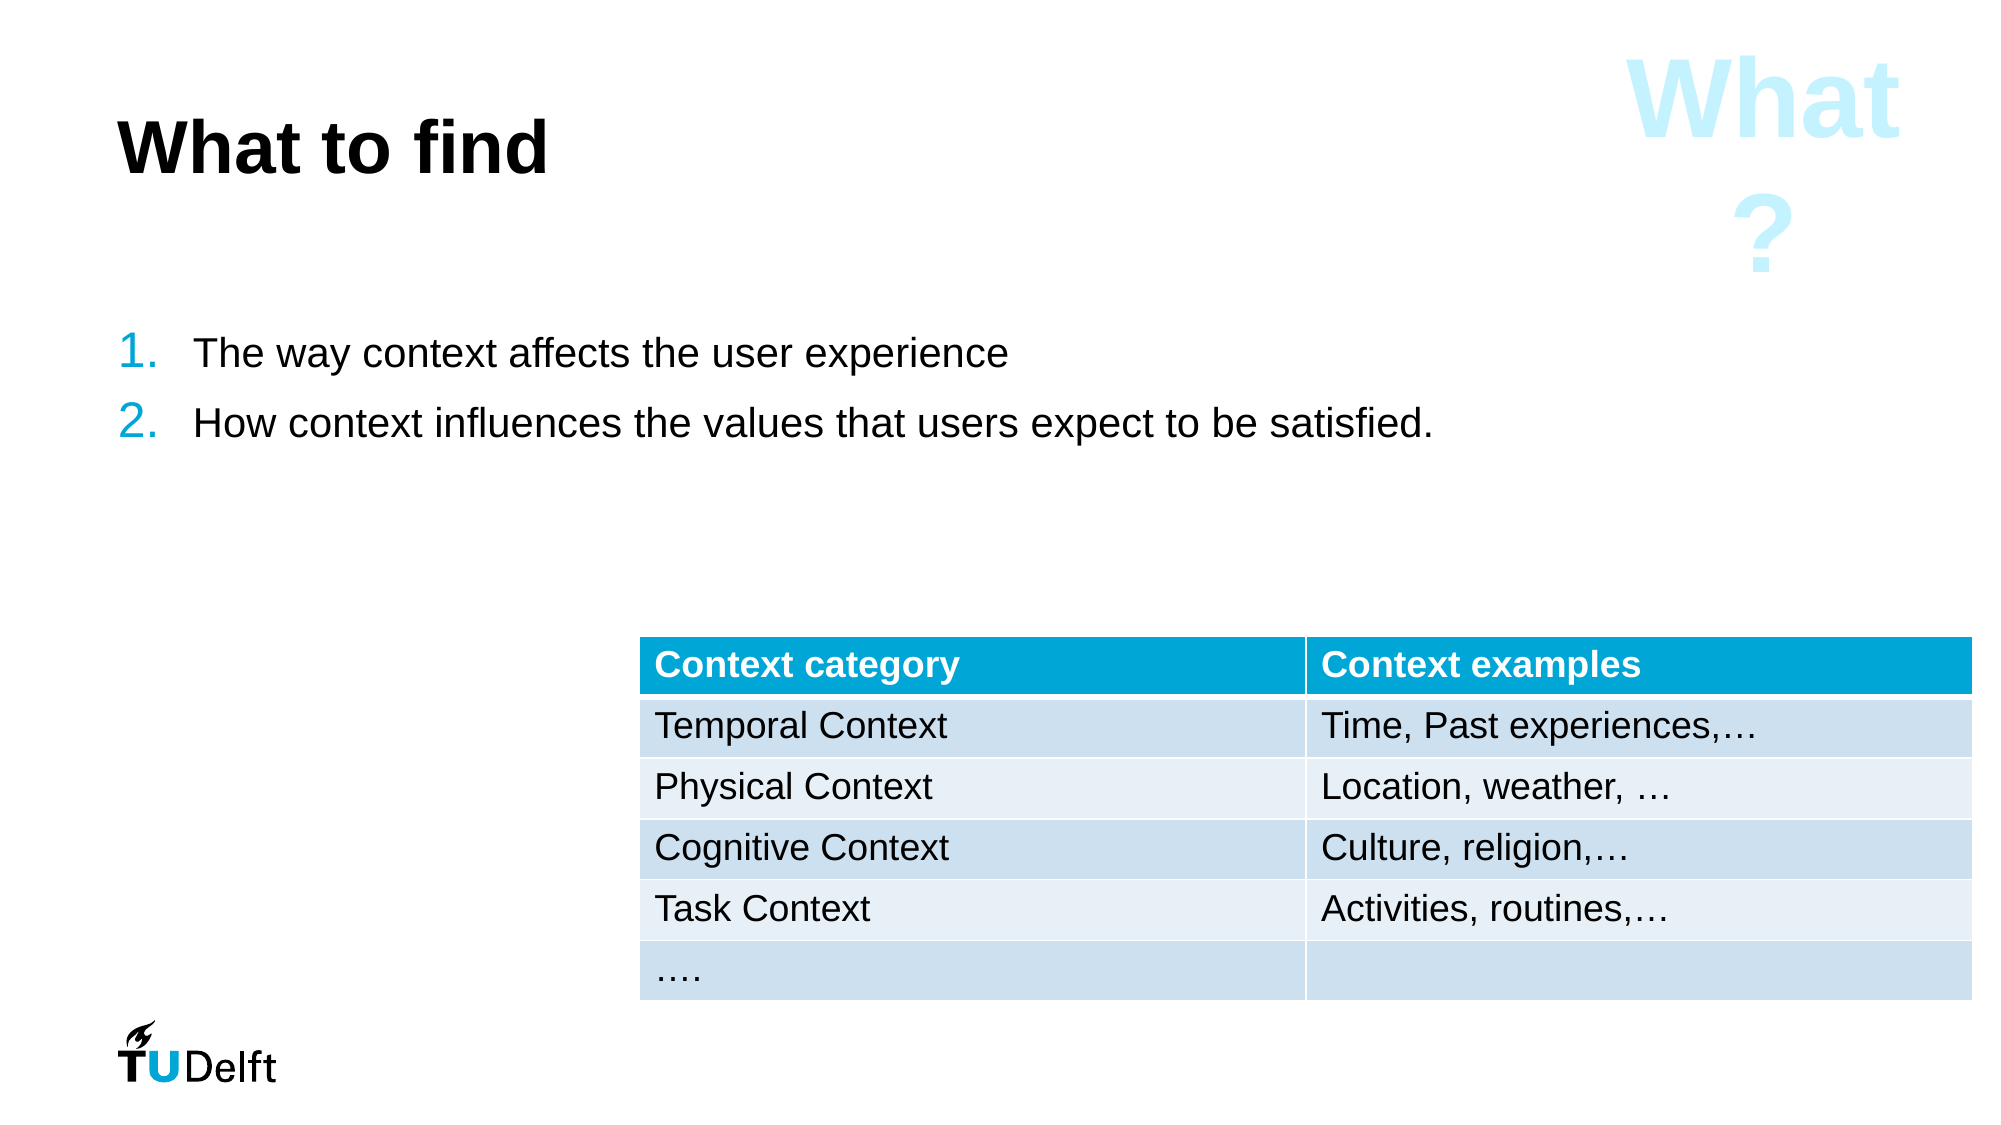

What?
# What to find

The way context affects the user experience
How context influences the values that users expect to be satisfied.

| Context category | Context examples |
| --- | --- |
| Temporal Context | Time, Past experiences,… |
| Physical Context | Location, weather, … |
| Cognitive Context | Culture, religion,… |
| Task Context | Activities, routines,… |
| …. |  |